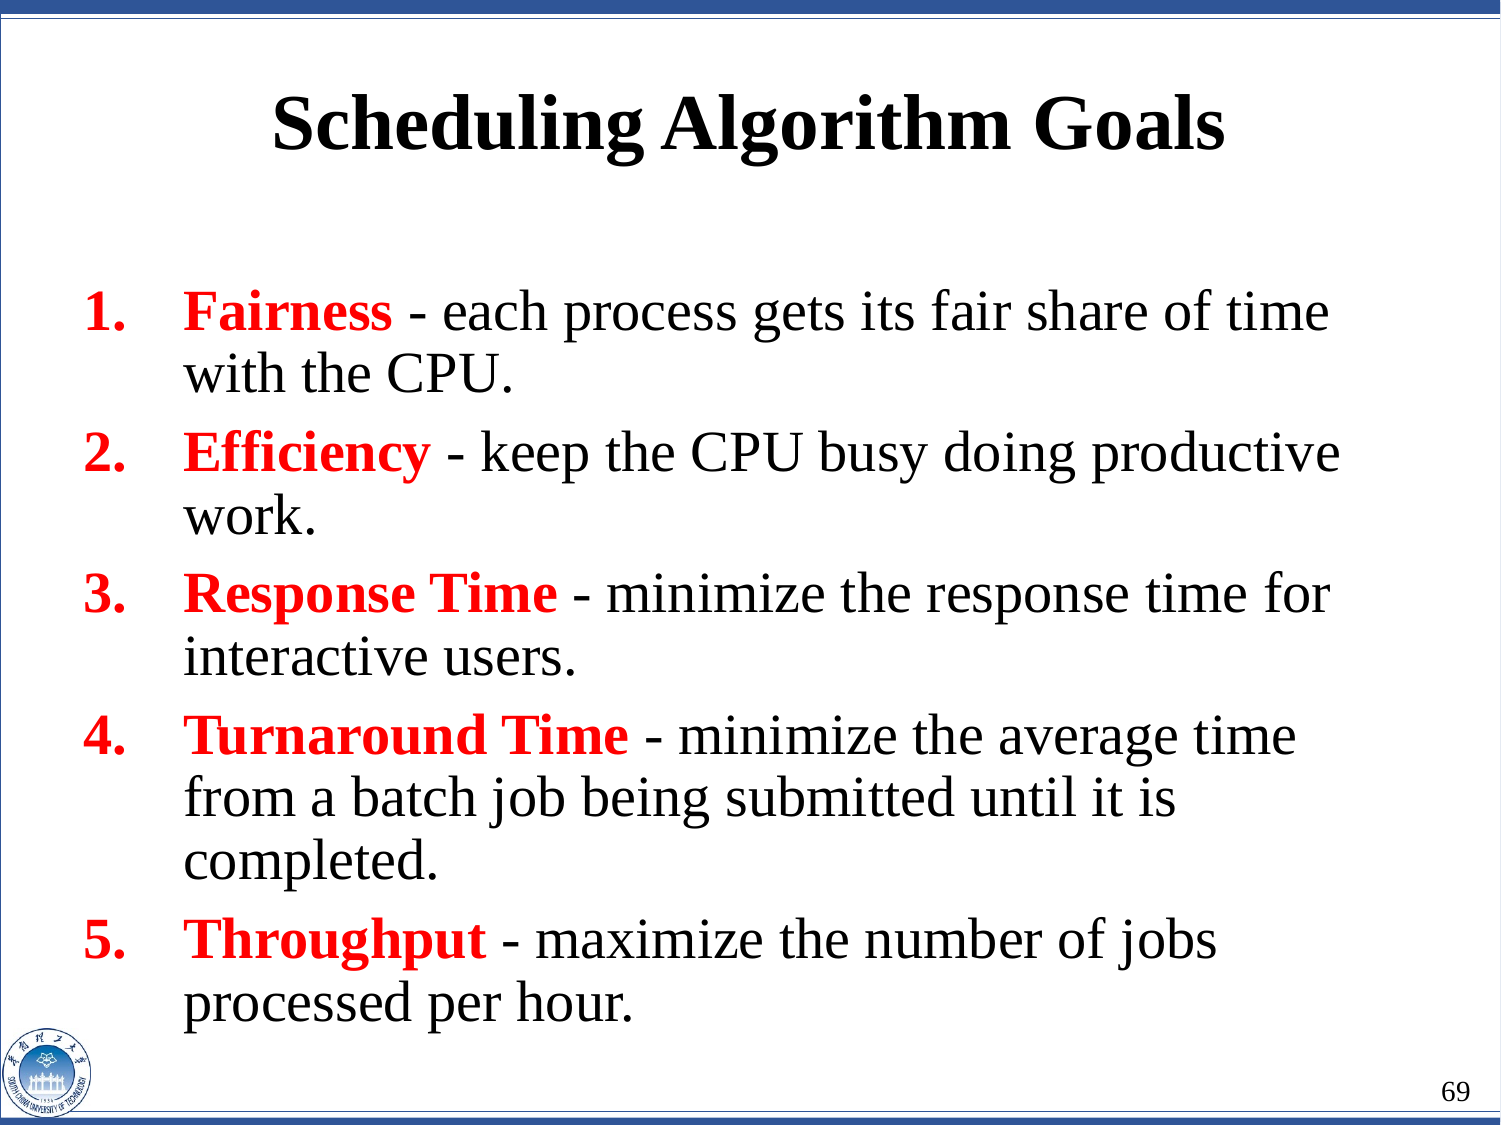

Scheduling Algorithm Goals
Fairness - each process gets its fair share of time with the CPU.
Efficiency - keep the CPU busy doing productive work.
Response Time - minimize the response time for interactive users.
Turnaround Time - minimize the average time from a batch job being submitted until it is completed.
Throughput - maximize the number of jobs processed per hour.
69